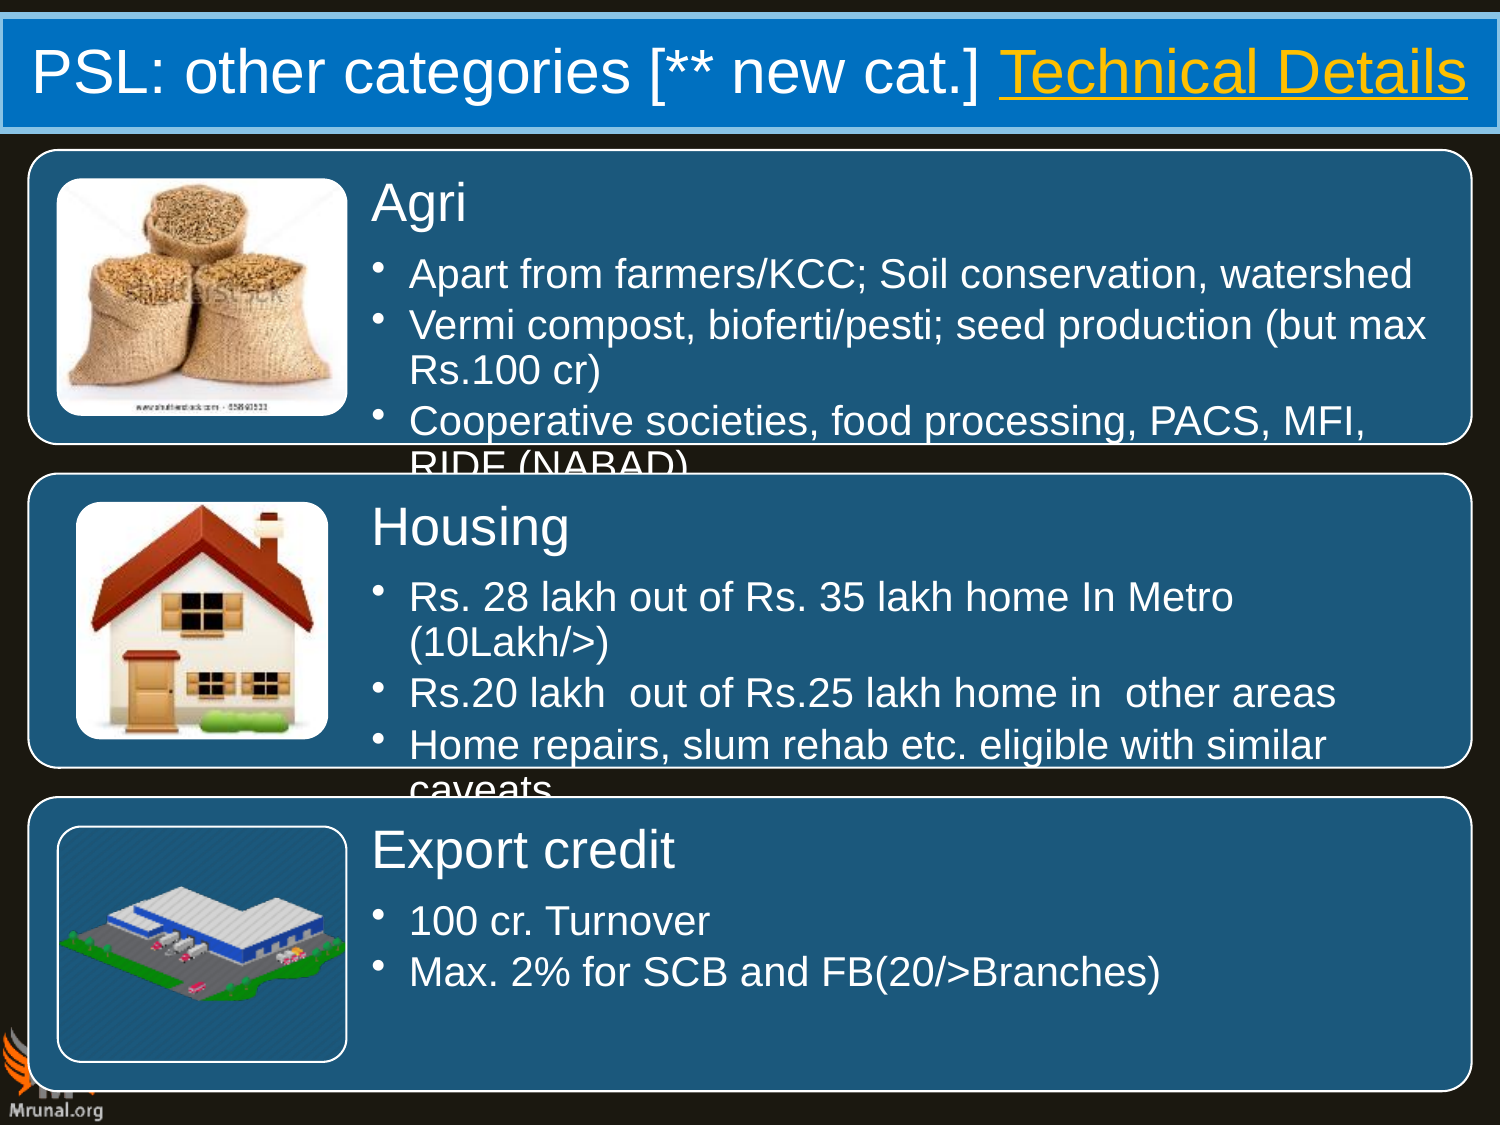

# PSL: other categories [** new cat.] Technical Details
Agri
Apart from farmers/KCC; Soil conservation, watershed
Vermi compost, bioferti/pesti; seed production (but max Rs.100 cr)
Cooperative societies, food processing, PACS, MFI, RIDF (NABAD)
Housing
Rs. 28 lakh out of Rs. 35 lakh home In Metro (10Lakh/>)
Rs.20 lakh  out of Rs.25 lakh home in  other areas
Home repairs, slum rehab etc. eligible with similar caveats
Export credit
100 cr. Turnover
Max. 2% for SCB and FB(20/>Branches)